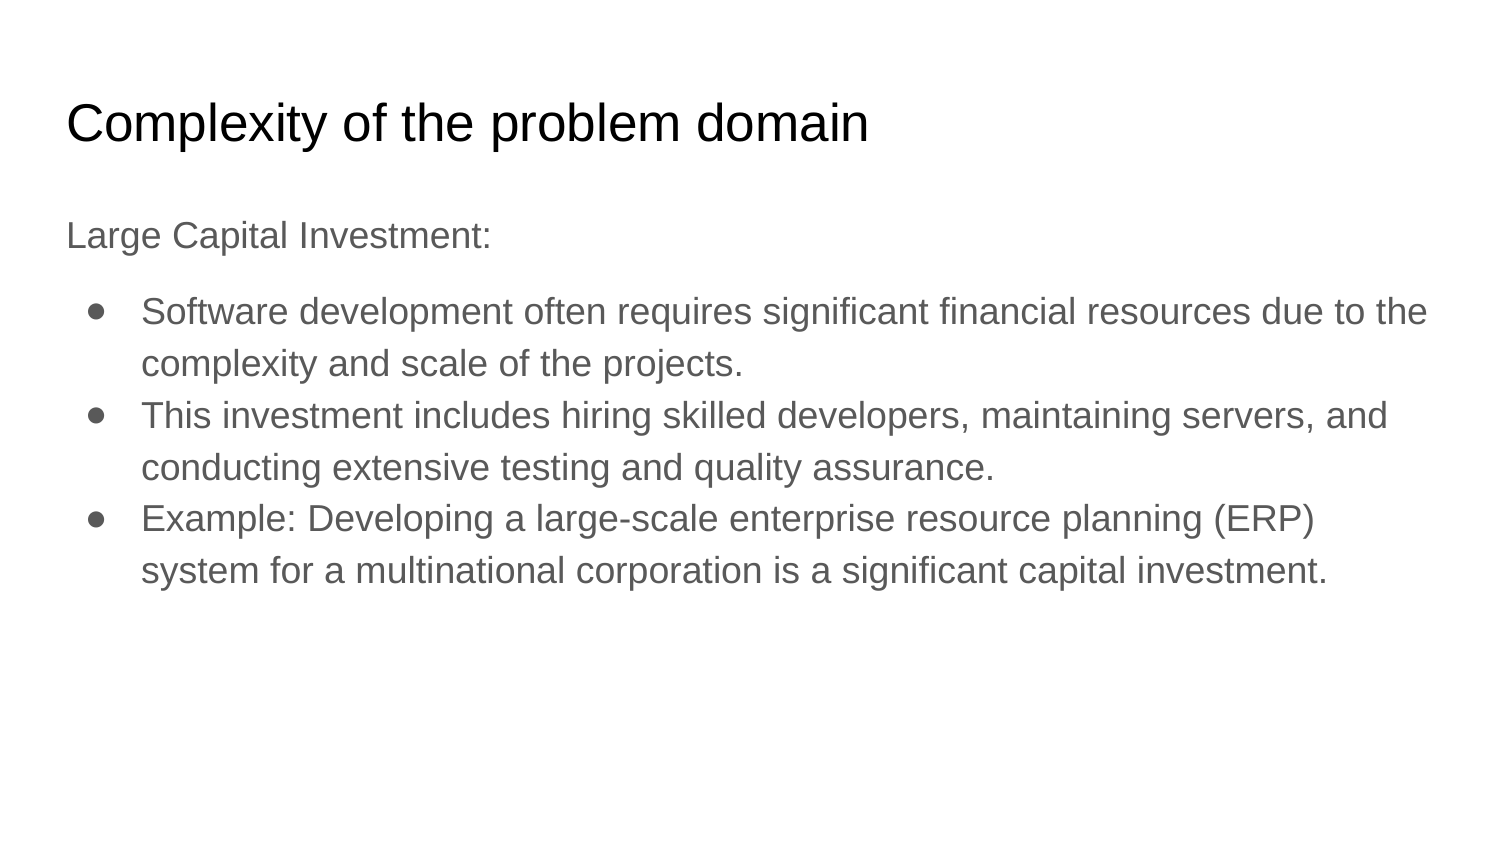

# Complexity of the problem domain
Large Capital Investment:
Software development often requires significant financial resources due to the complexity and scale of the projects.
This investment includes hiring skilled developers, maintaining servers, and conducting extensive testing and quality assurance.
Example: Developing a large-scale enterprise resource planning (ERP) system for a multinational corporation is a significant capital investment.